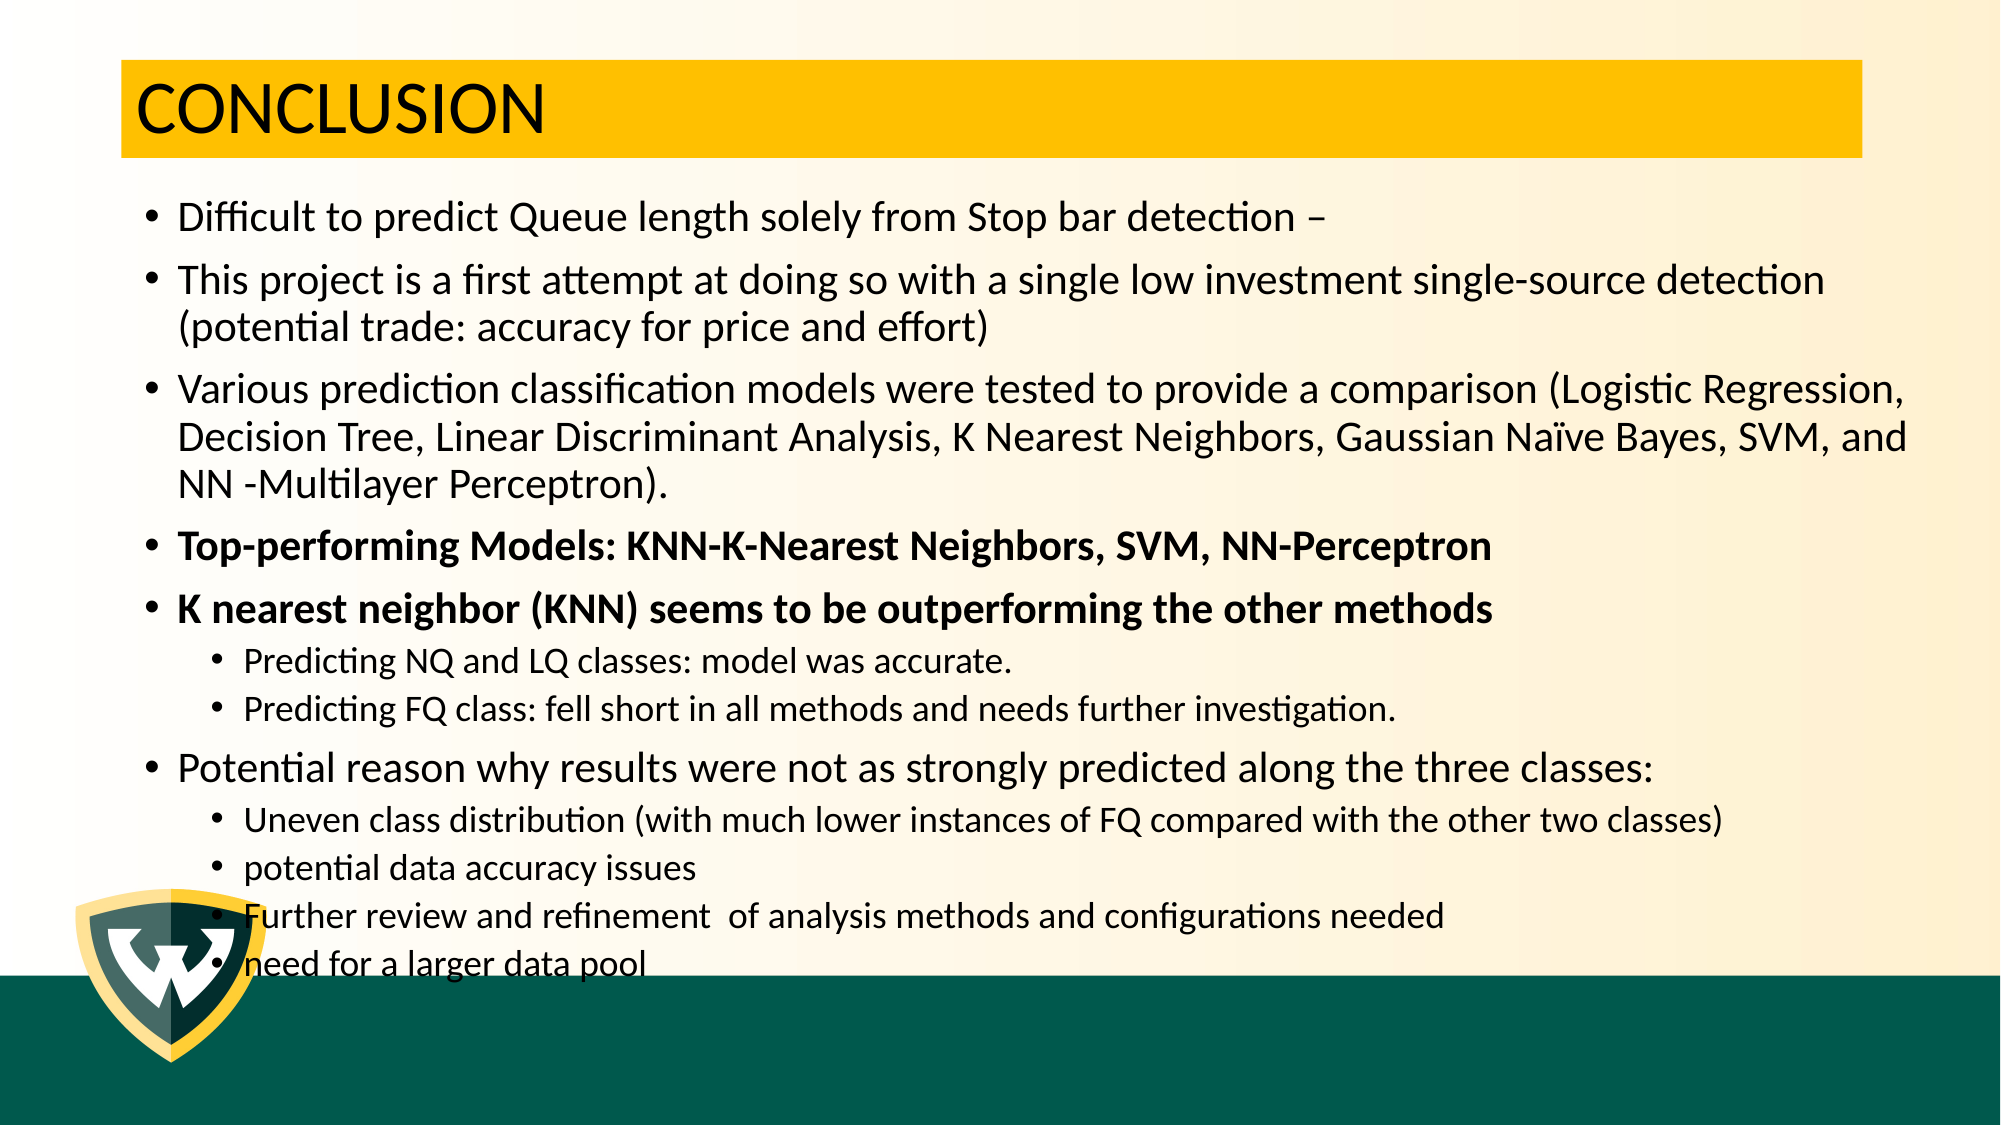

# CONCLUSION
Difficult to predict Queue length solely from Stop bar detection –
This project is a first attempt at doing so with a single low investment single-source detection (potential trade: accuracy for price and effort)
Various prediction classification models were tested to provide a comparison (Logistic Regression, Decision Tree, Linear Discriminant Analysis, K Nearest Neighbors, Gaussian Naïve Bayes, SVM, and NN -Multilayer Perceptron).
Top-performing Models: KNN-K-Nearest Neighbors, SVM, NN-Perceptron
K nearest neighbor (KNN) seems to be outperforming the other methods
Predicting NQ and LQ classes: model was accurate.
Predicting FQ class: fell short in all methods and needs further investigation.
Potential reason why results were not as strongly predicted along the three classes:
Uneven class distribution (with much lower instances of FQ compared with the other two classes)
potential data accuracy issues
Further review and refinement  of analysis methods and configurations needed
need for a larger data pool